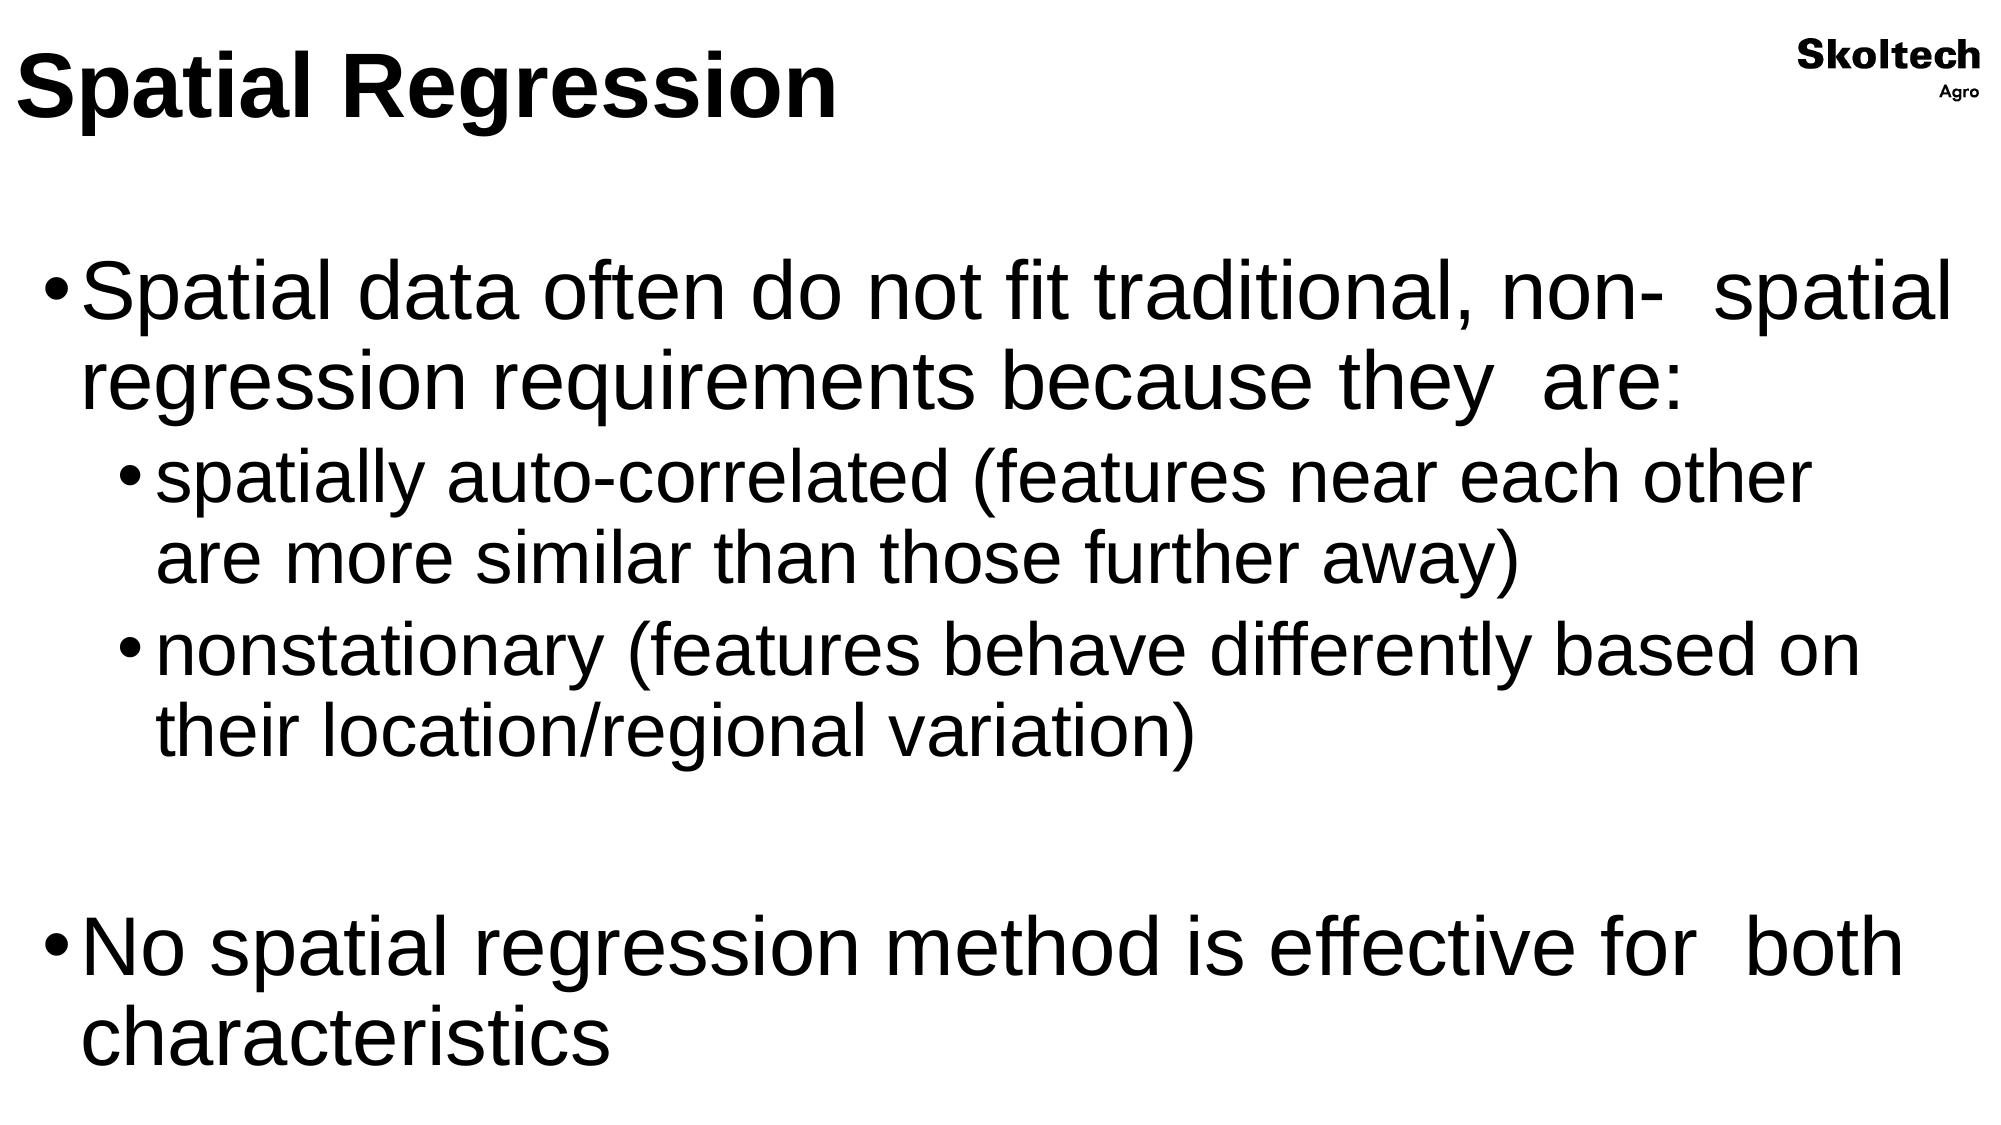

# Spatial Regression
Spatial data often do not fit traditional, non-  spatial regression requirements because they  are:
spatially auto-correlated (features near each other  are more similar than those further away)
nonstationary (features behave differently based on  their location/regional variation)

No spatial regression method is effective for  both characteristics